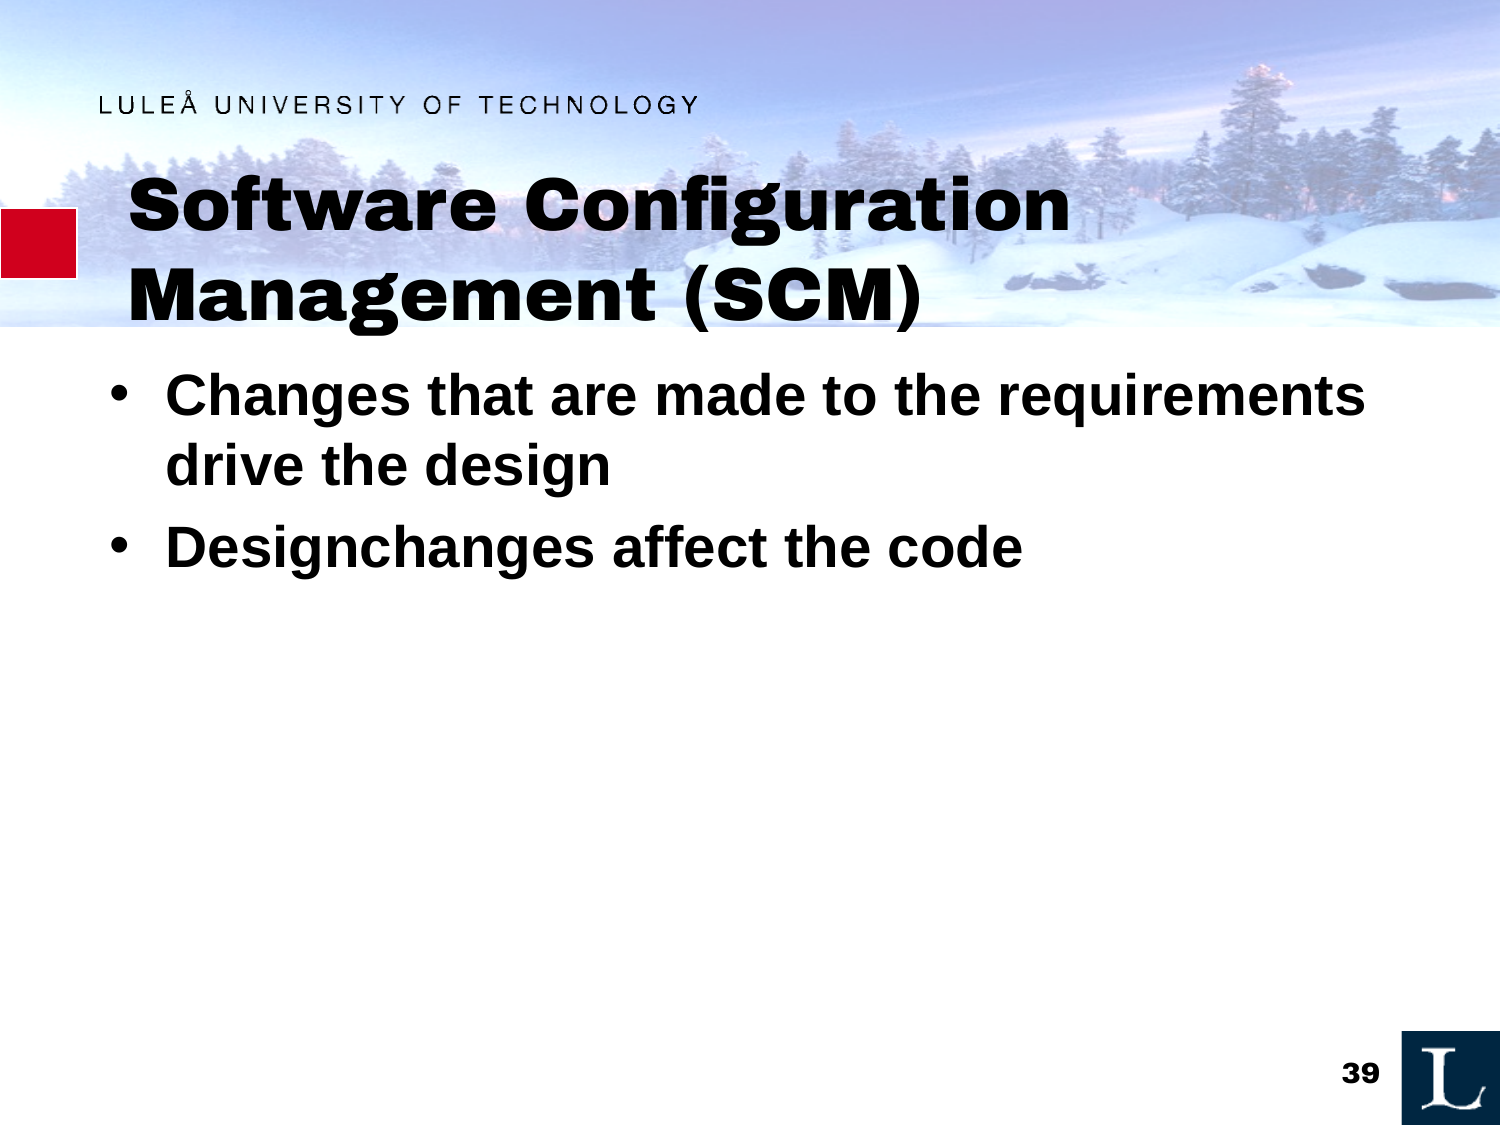

# Software Configuration Management (SCM)
Changes that are made to the requirements drive the design
Designchanges affect the code
39